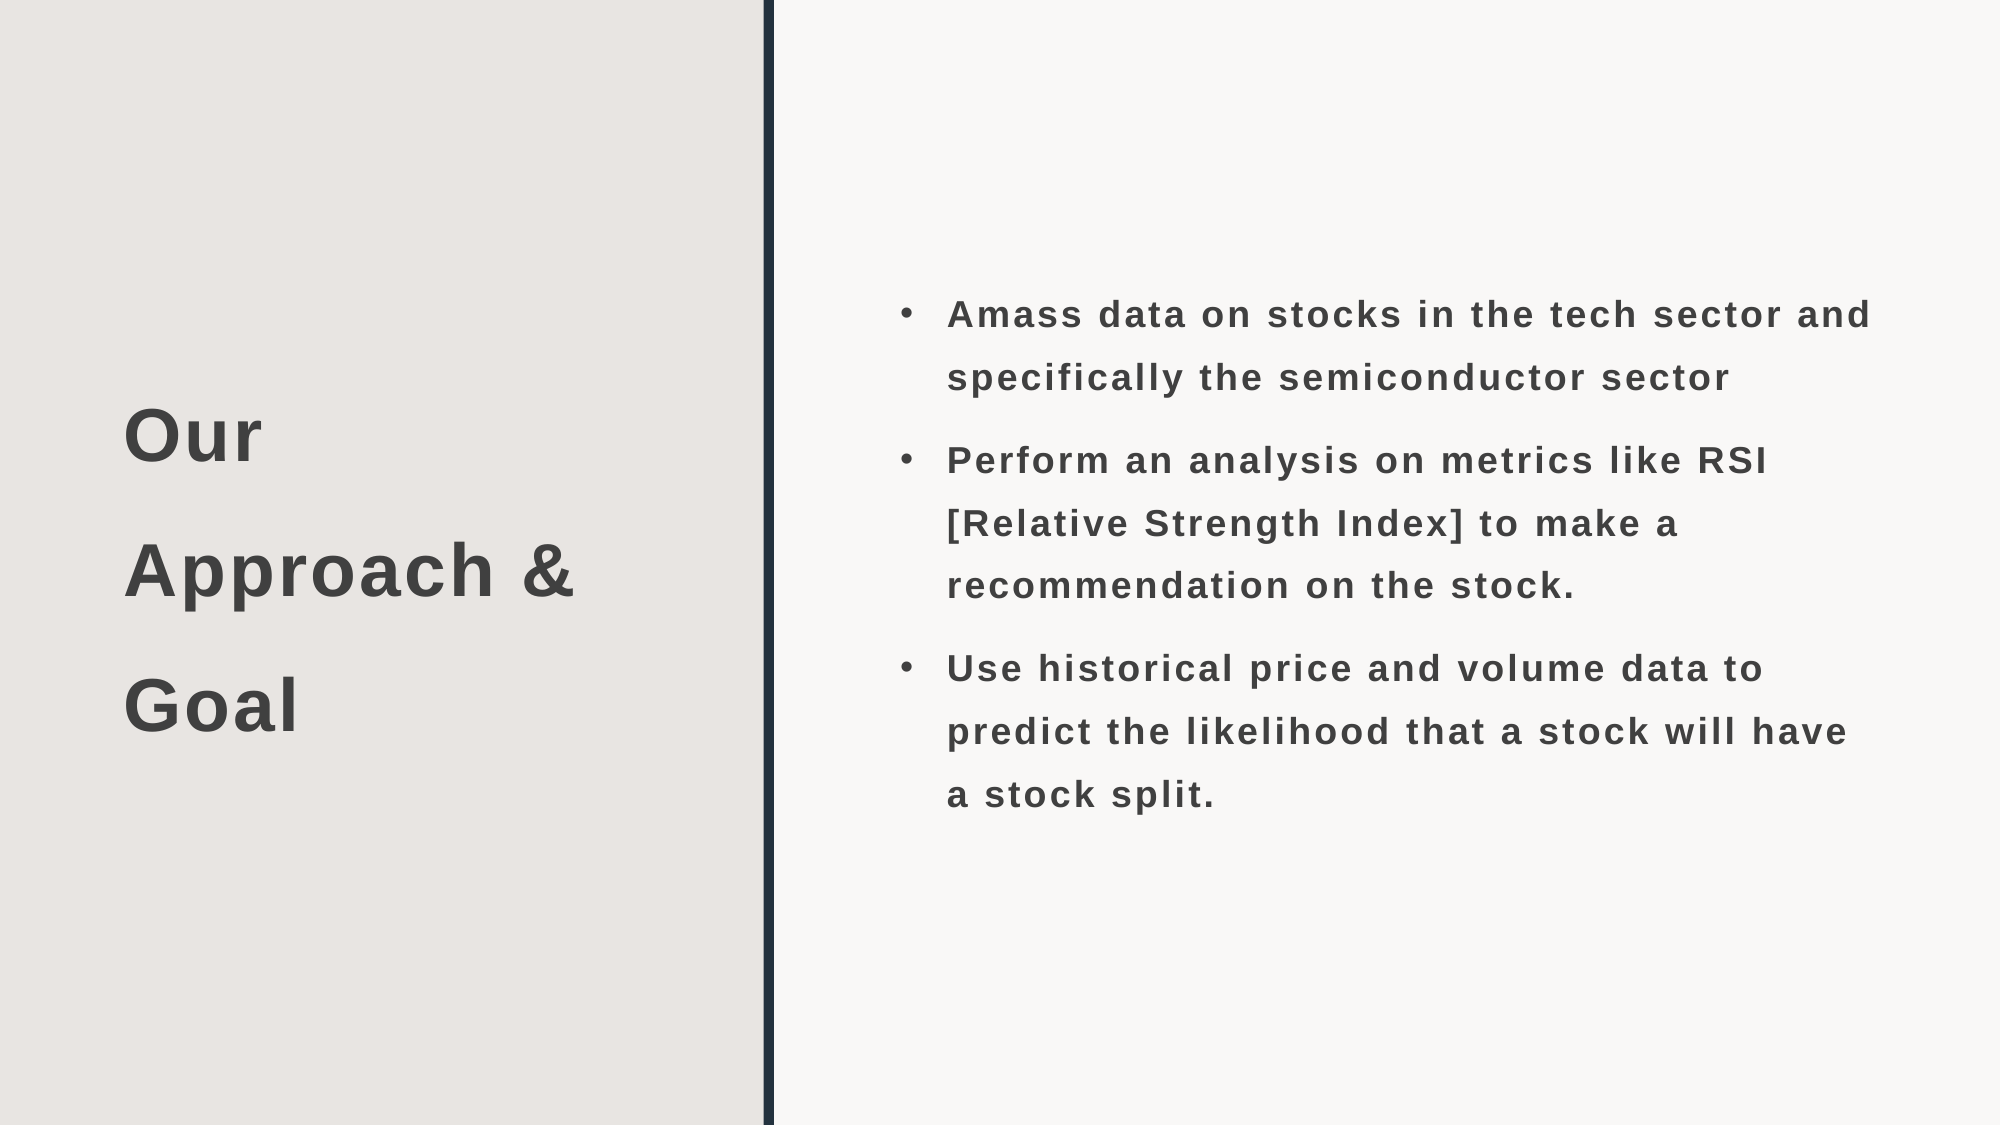

# Our Approach & Goal
Amass data on stocks in the tech sector and specifically the semiconductor sector
Perform an analysis on metrics like RSI [Relative Strength Index] to make a recommendation on the stock.
Use historical price and volume data to predict the likelihood that a stock will have a stock split.